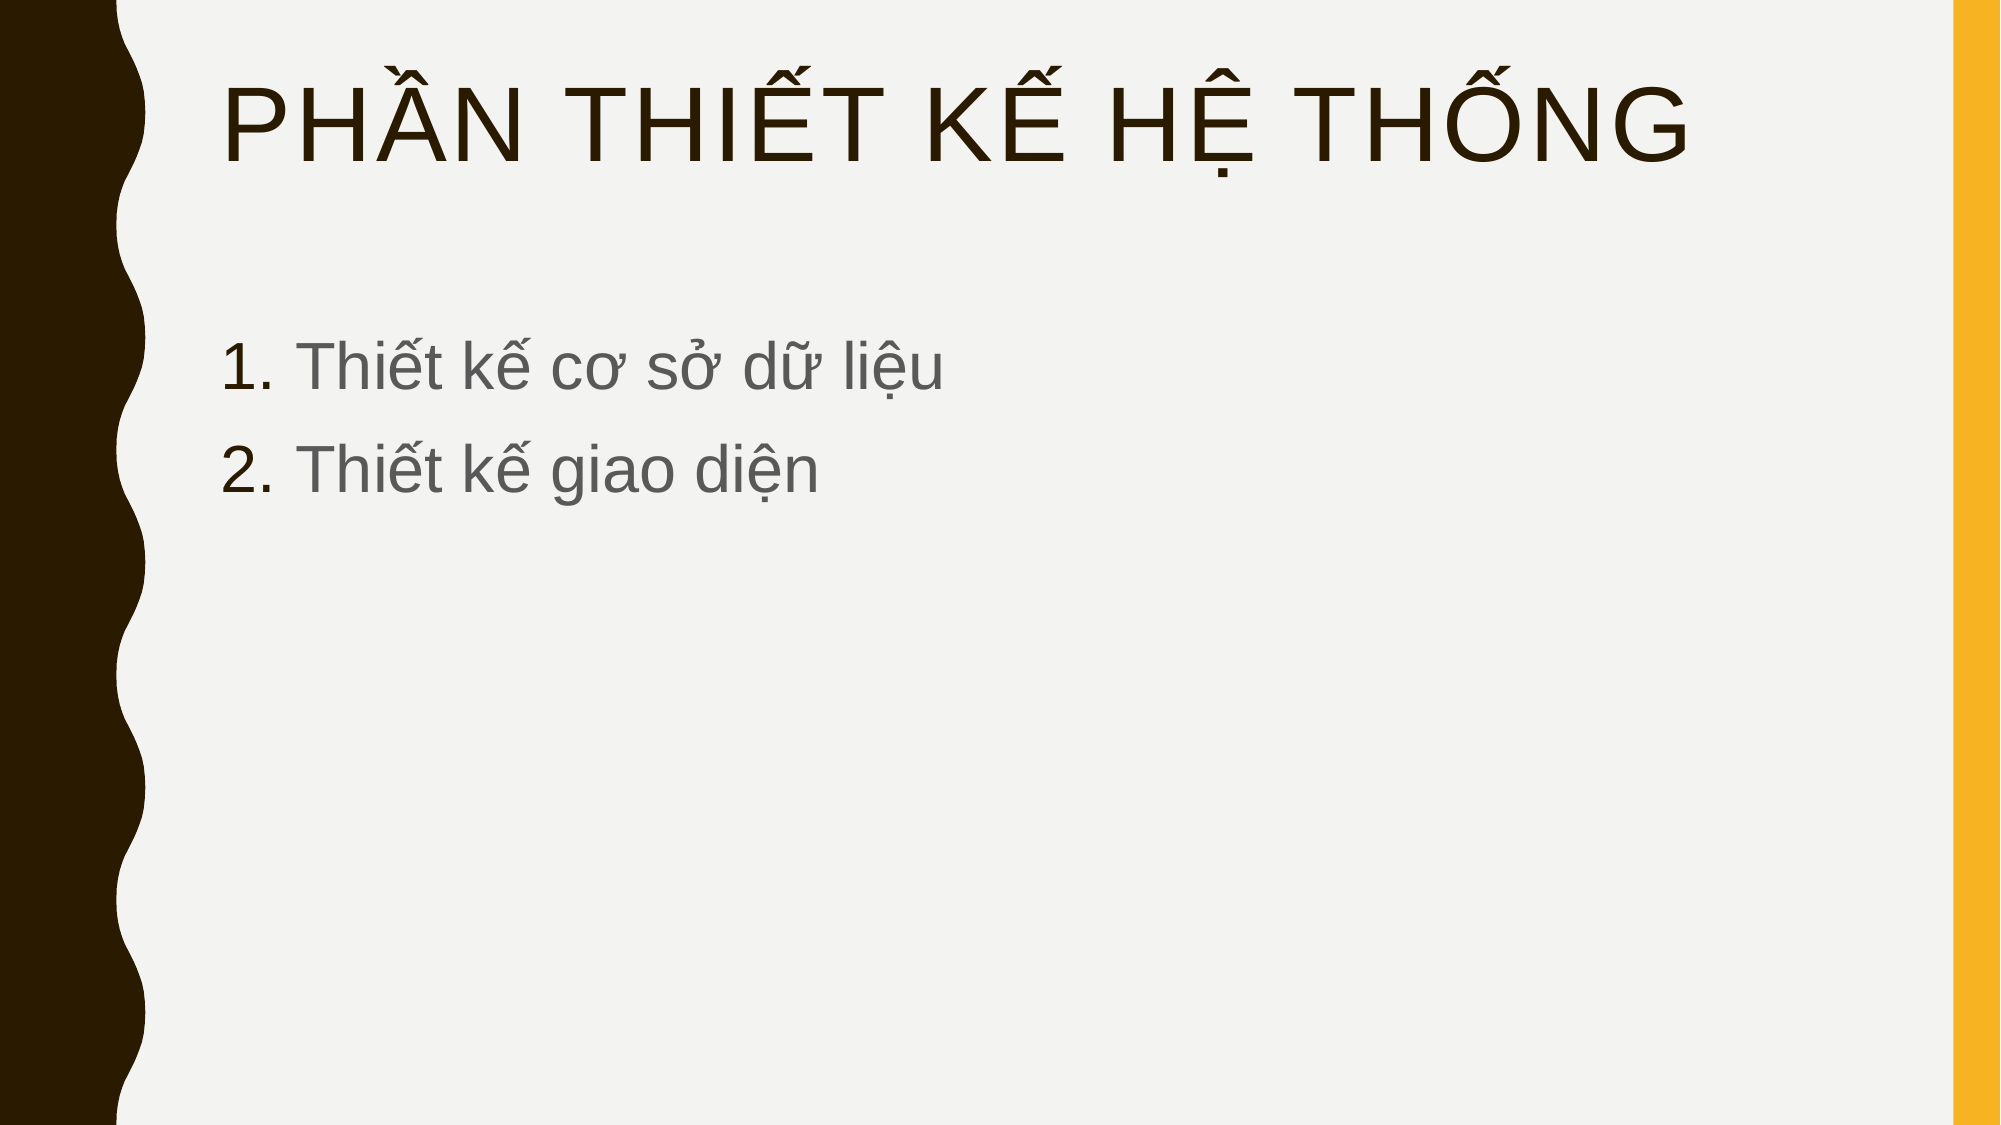

# Phần thiết kế hệ thống
Thiết kế cơ sở dữ liệu
Thiết kế giao diện